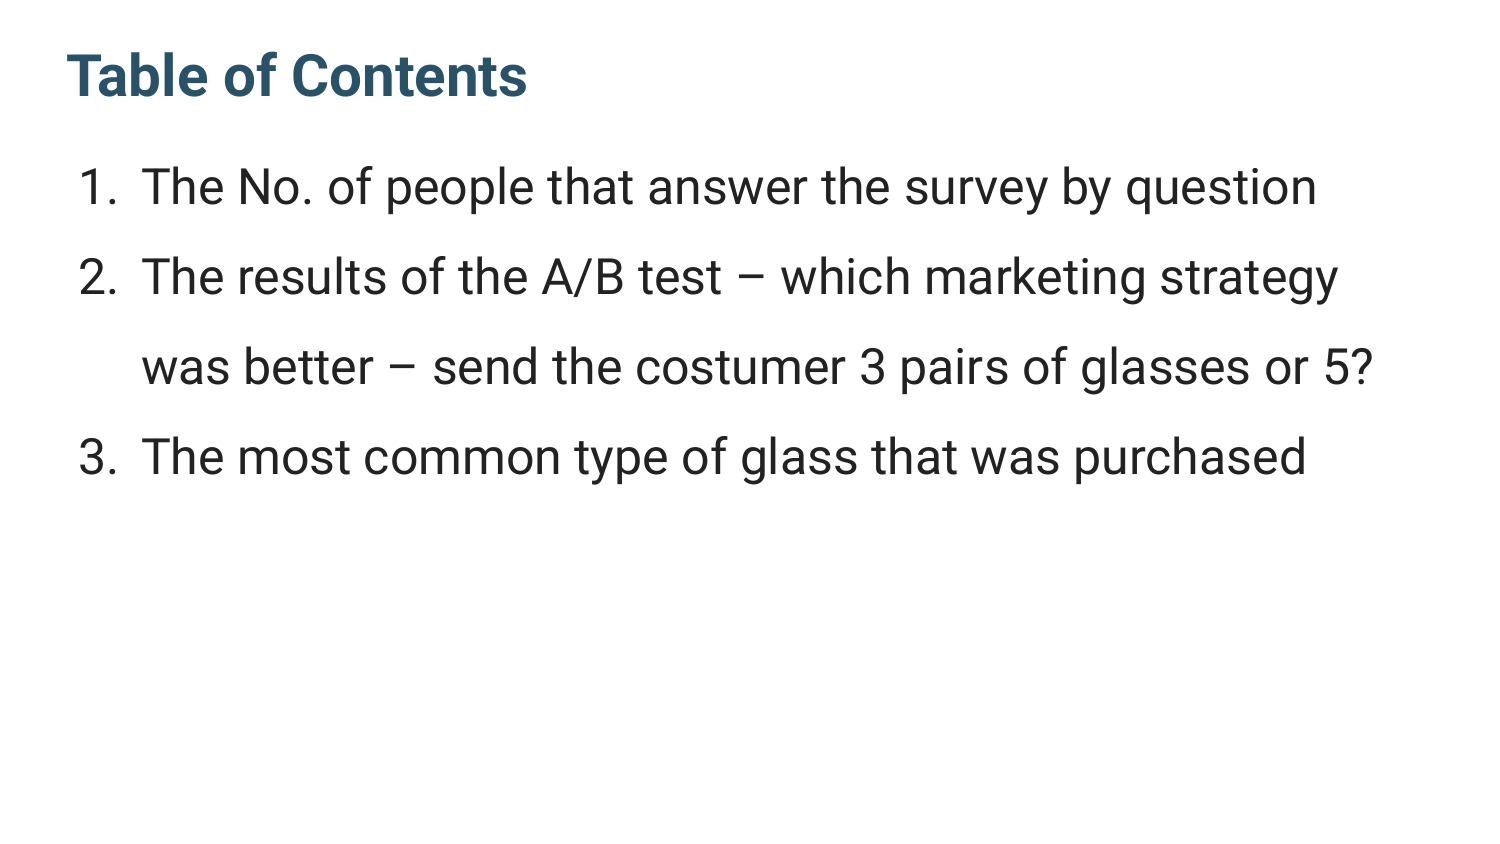

# Table of Contents
The No. of people that answer the survey by question
The results of the A/B test – which marketing strategy was better – send the costumer 3 pairs of glasses or 5?
The most common type of glass that was purchased